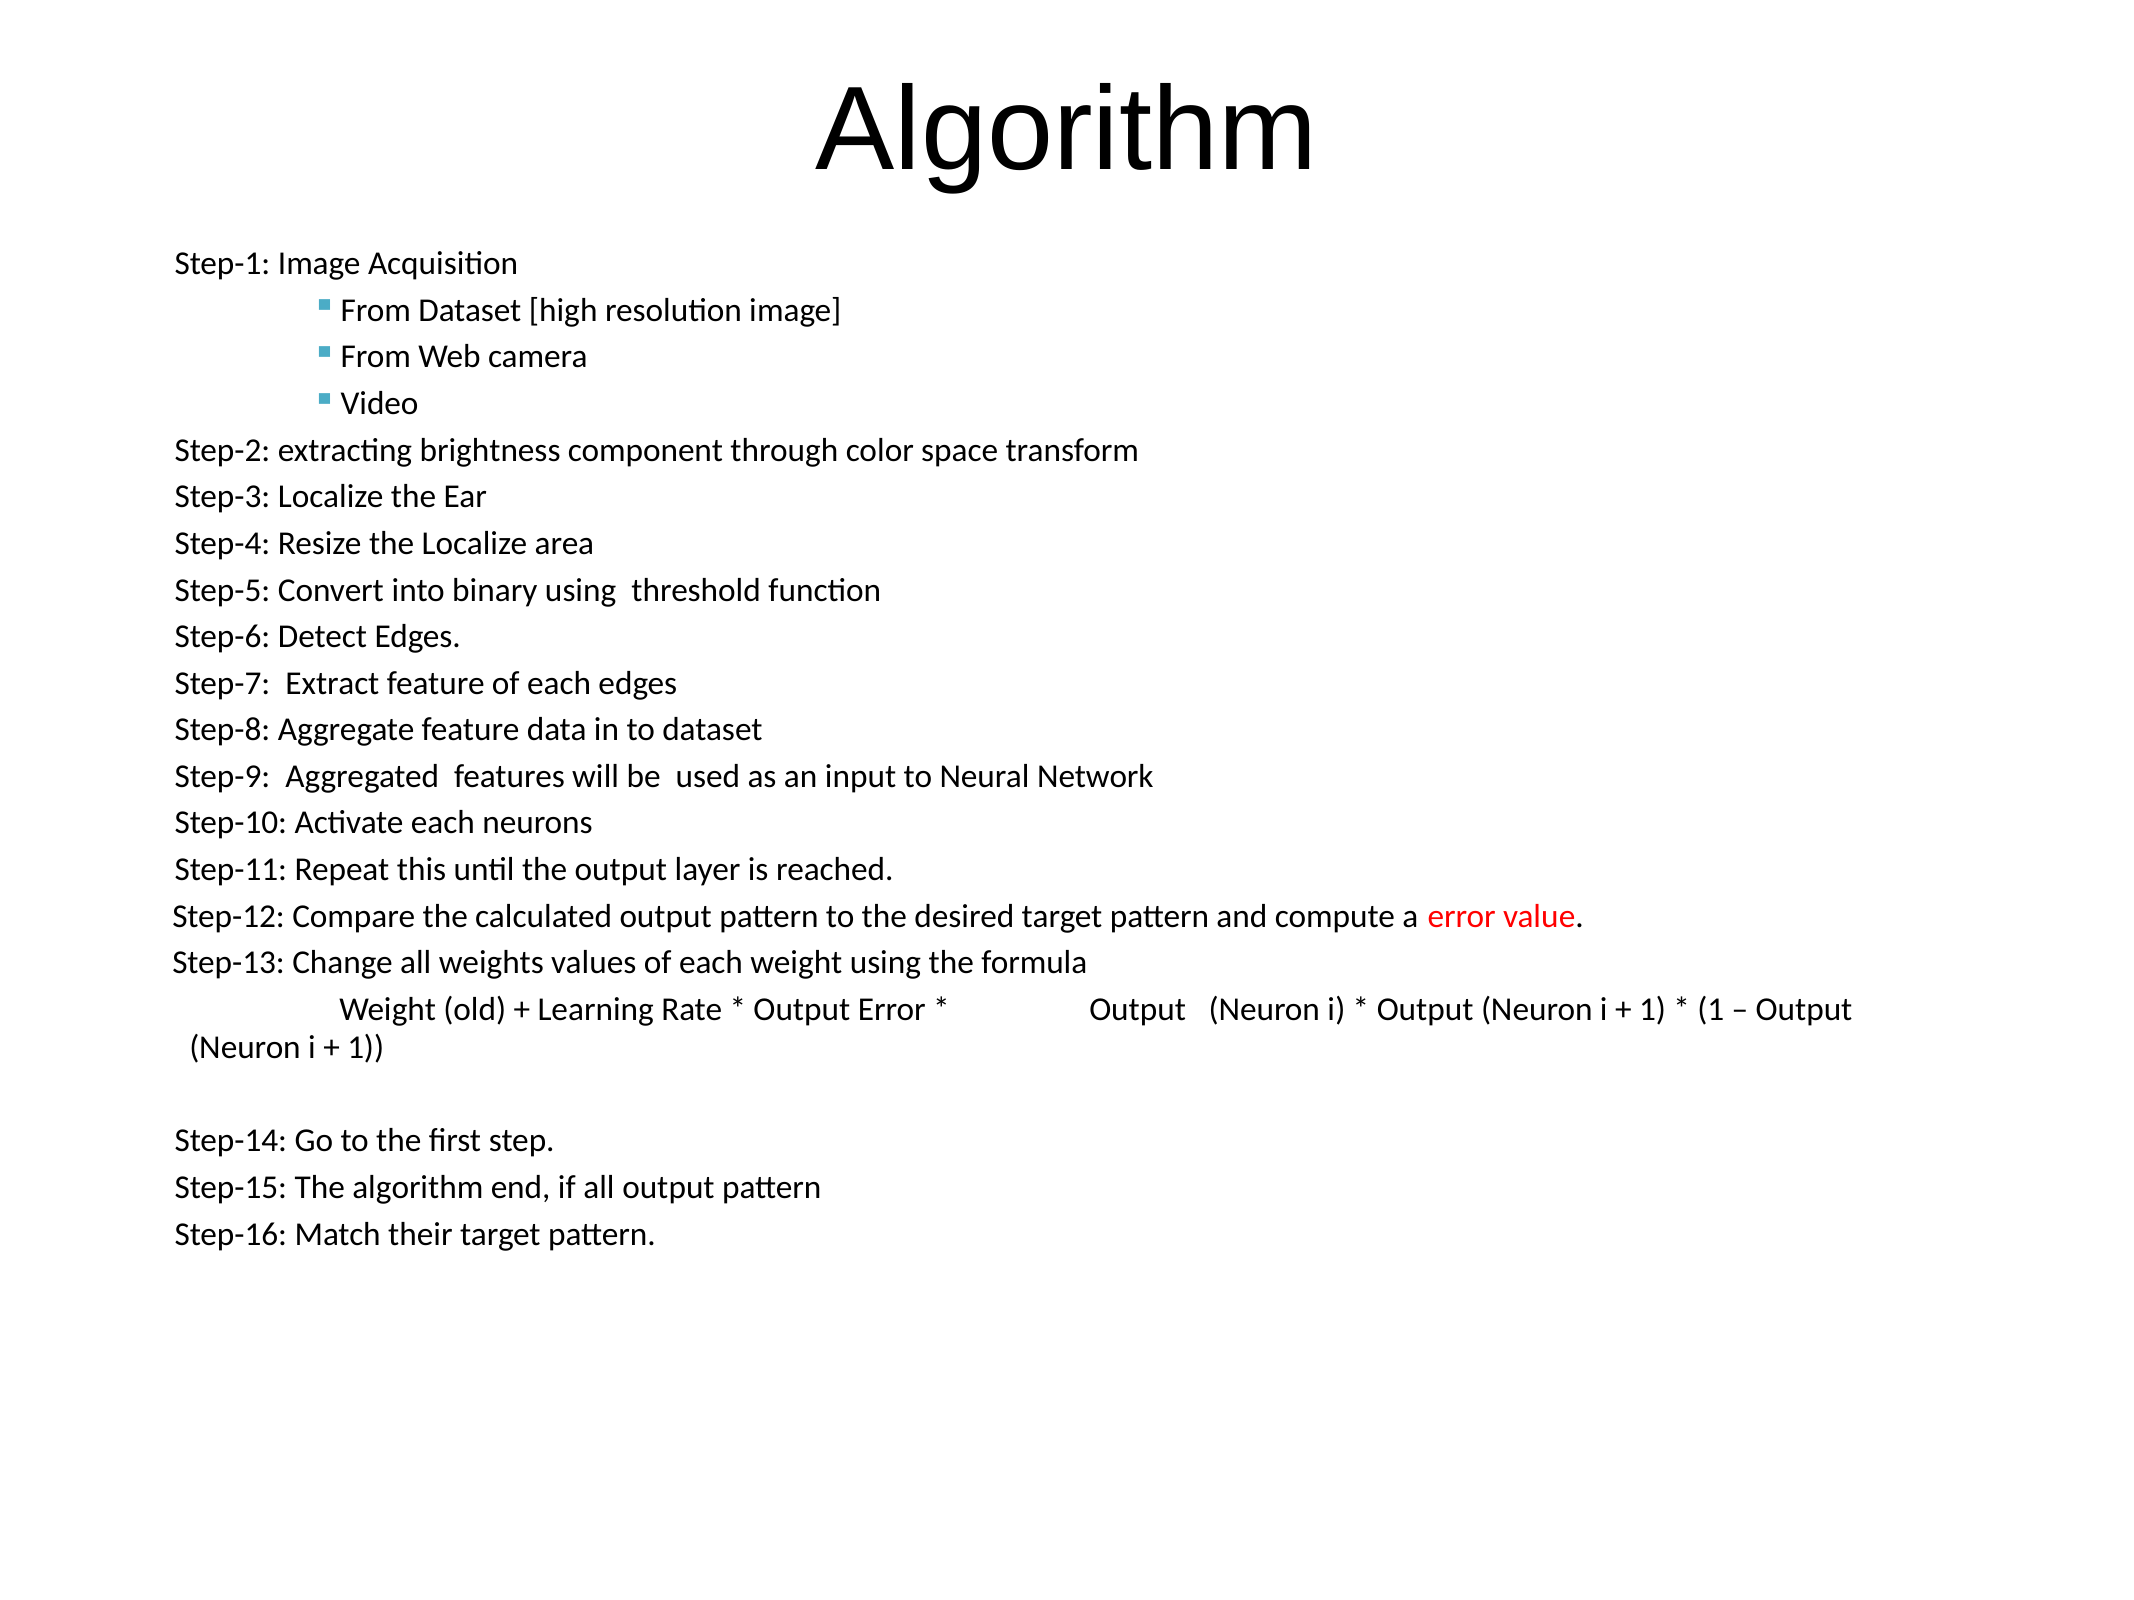

# Algorithm
Step-1: Image Acquisition
From Dataset [high resolution image]
From Web camera
Video
Step-2: extracting brightness component through color space transform
Step-3: Localize the Ear
Step-4: Resize the Localize area
Step-5: Convert into binary using  threshold function
Step-6: Detect Edges.
Step-7:  Extract feature of each edges
Step-8: Aggregate feature data in to dataset
Step-9:  Aggregated  features will be  used as an input to Neural Network
Step-10: Activate each neurons
Step-11: Repeat this until the output layer is reached.
Step-12: Compare the calculated output pattern to the desired target pattern and compute a error value.
Step-13: Change all weights values of each weight using the formula
 		Weight (old) + Learning Rate * Output Error * 	Output   (Neuron i) * Output (Neuron i + 1) * (1 – Output (Neuron i + 1))

Step-14: Go to the first step.
Step-15: The algorithm end, if all output pattern
Step-16: Match their target pattern.